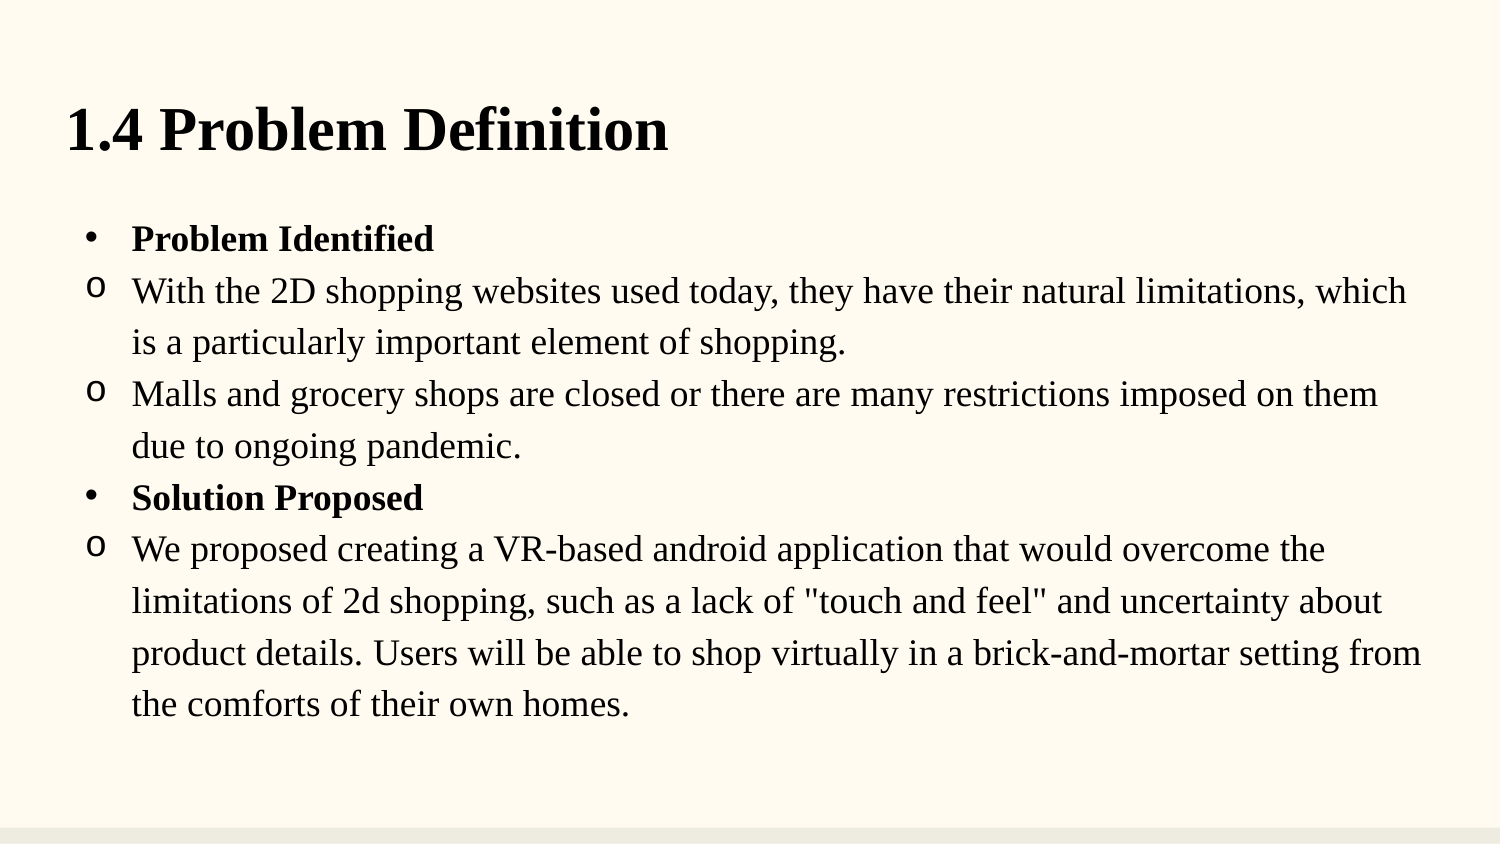

1.4 Problem Definition
Problem Identified
With the 2D shopping websites used today, they have their natural limitations, which  is a particularly important element of shopping.
Malls and grocery shops are closed or there are many restrictions imposed on them due to ongoing pandemic.
Solution Proposed
We proposed creating a VR-based android application that would overcome the limitations of 2d shopping, such as a lack of "touch and feel" and uncertainty about product details. Users will be able to shop virtually in a brick-and-mortar setting from the comforts of their own homes.